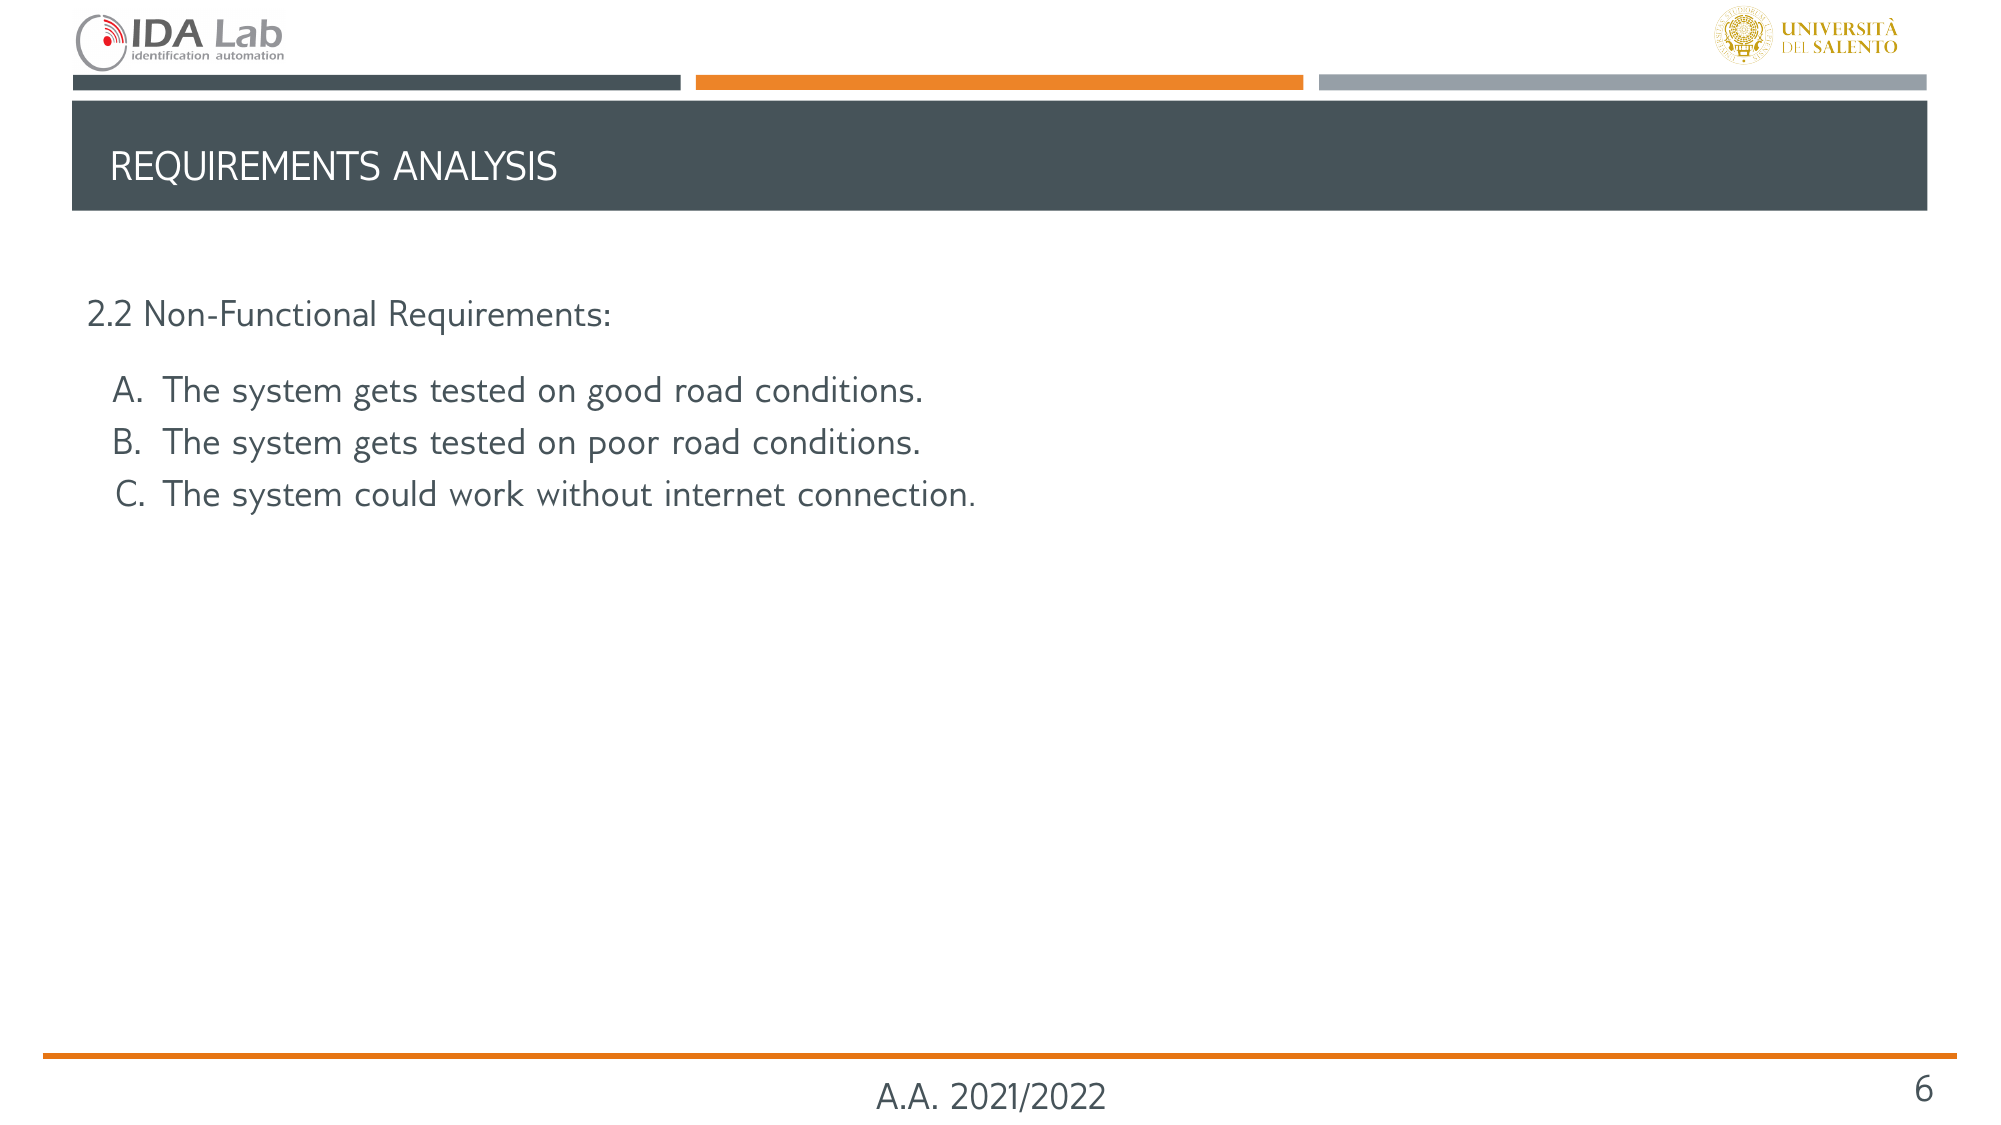

# REQUIREMENTS ANALYSIS
2.2 Non-Functional Requirements:
The system gets tested on good road conditions.
The system gets tested on poor road conditions.
The system could work without internet connection.
6